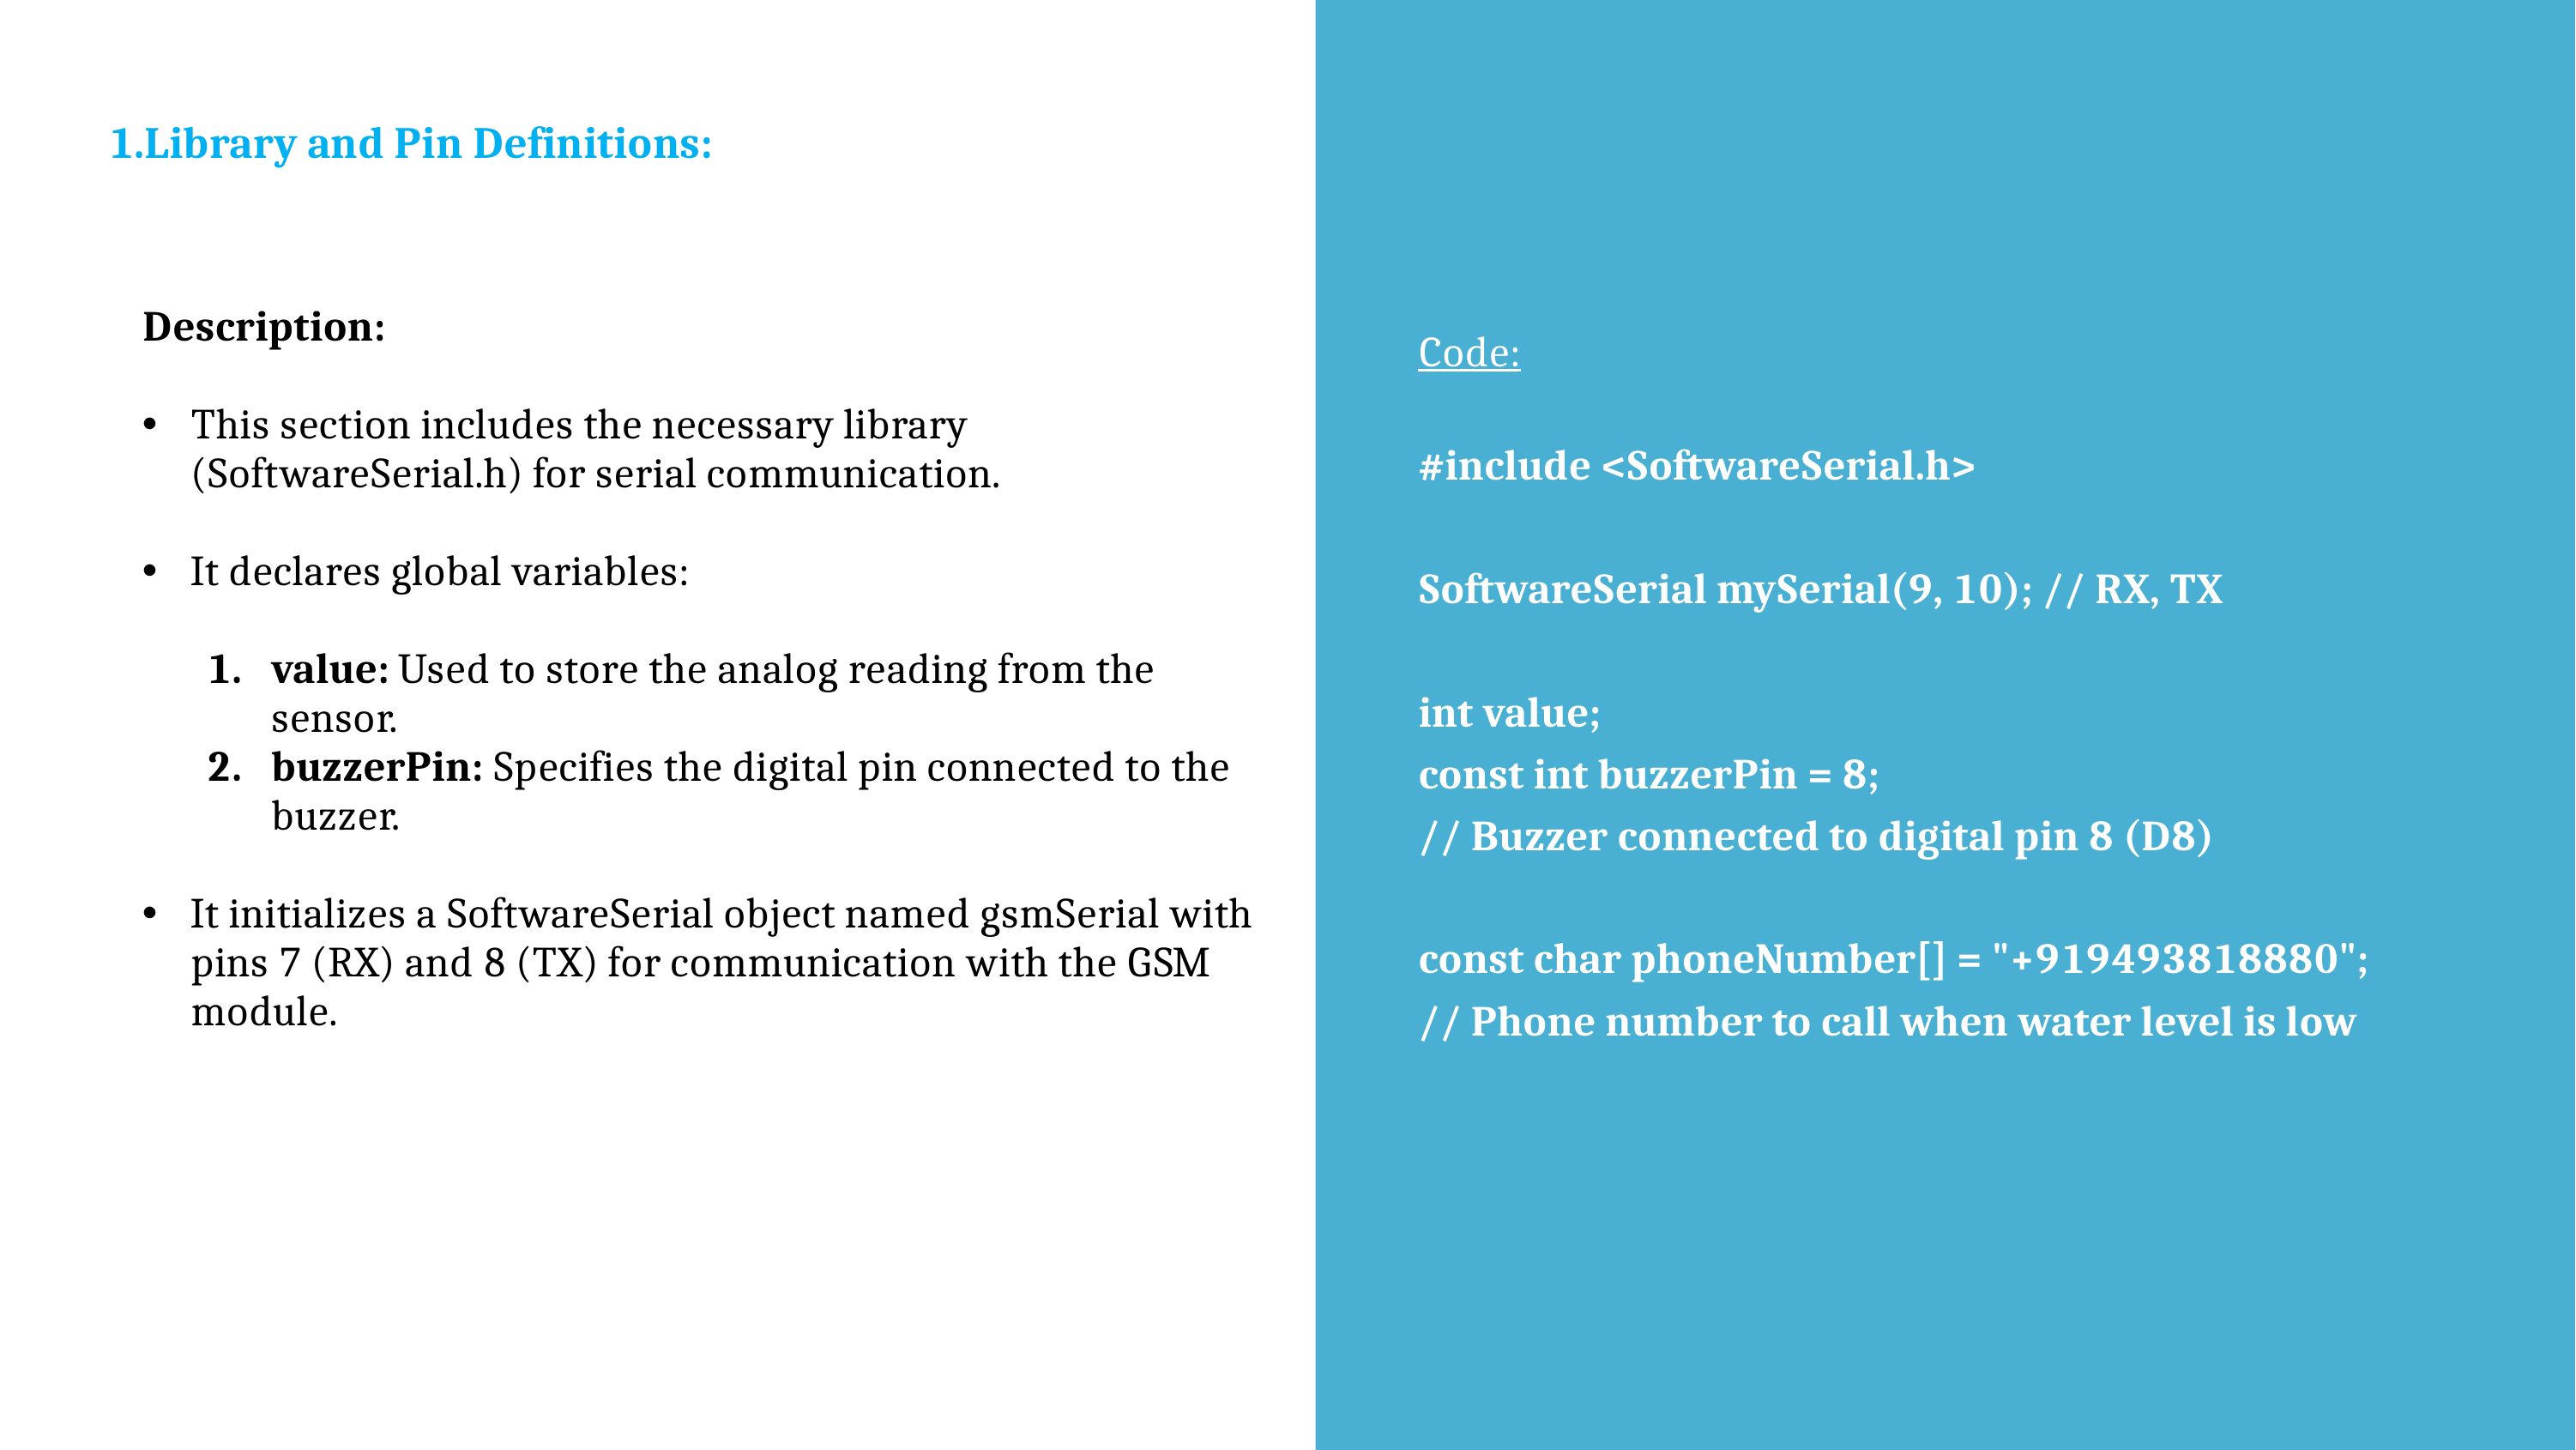

# 1.Library and Pin Definitions:
Description:

This section includes the necessary library (SoftwareSerial.h) for serial communication.

It declares global variables:

value: Used to store the analog reading from the sensor.
buzzerPin: Specifies the digital pin connected to the buzzer.

It initializes a SoftwareSerial object named gsmSerial with pins 7 (RX) and 8 (TX) for communication with the GSM module.
Code:

#include <SoftwareSerial.h>

SoftwareSerial mySerial(9, 10); // RX, TX

int value;
const int buzzerPin = 8;
// Buzzer connected to digital pin 8 (D8)

const char phoneNumber[] = "+919493818880";
// Phone number to call when water level is low